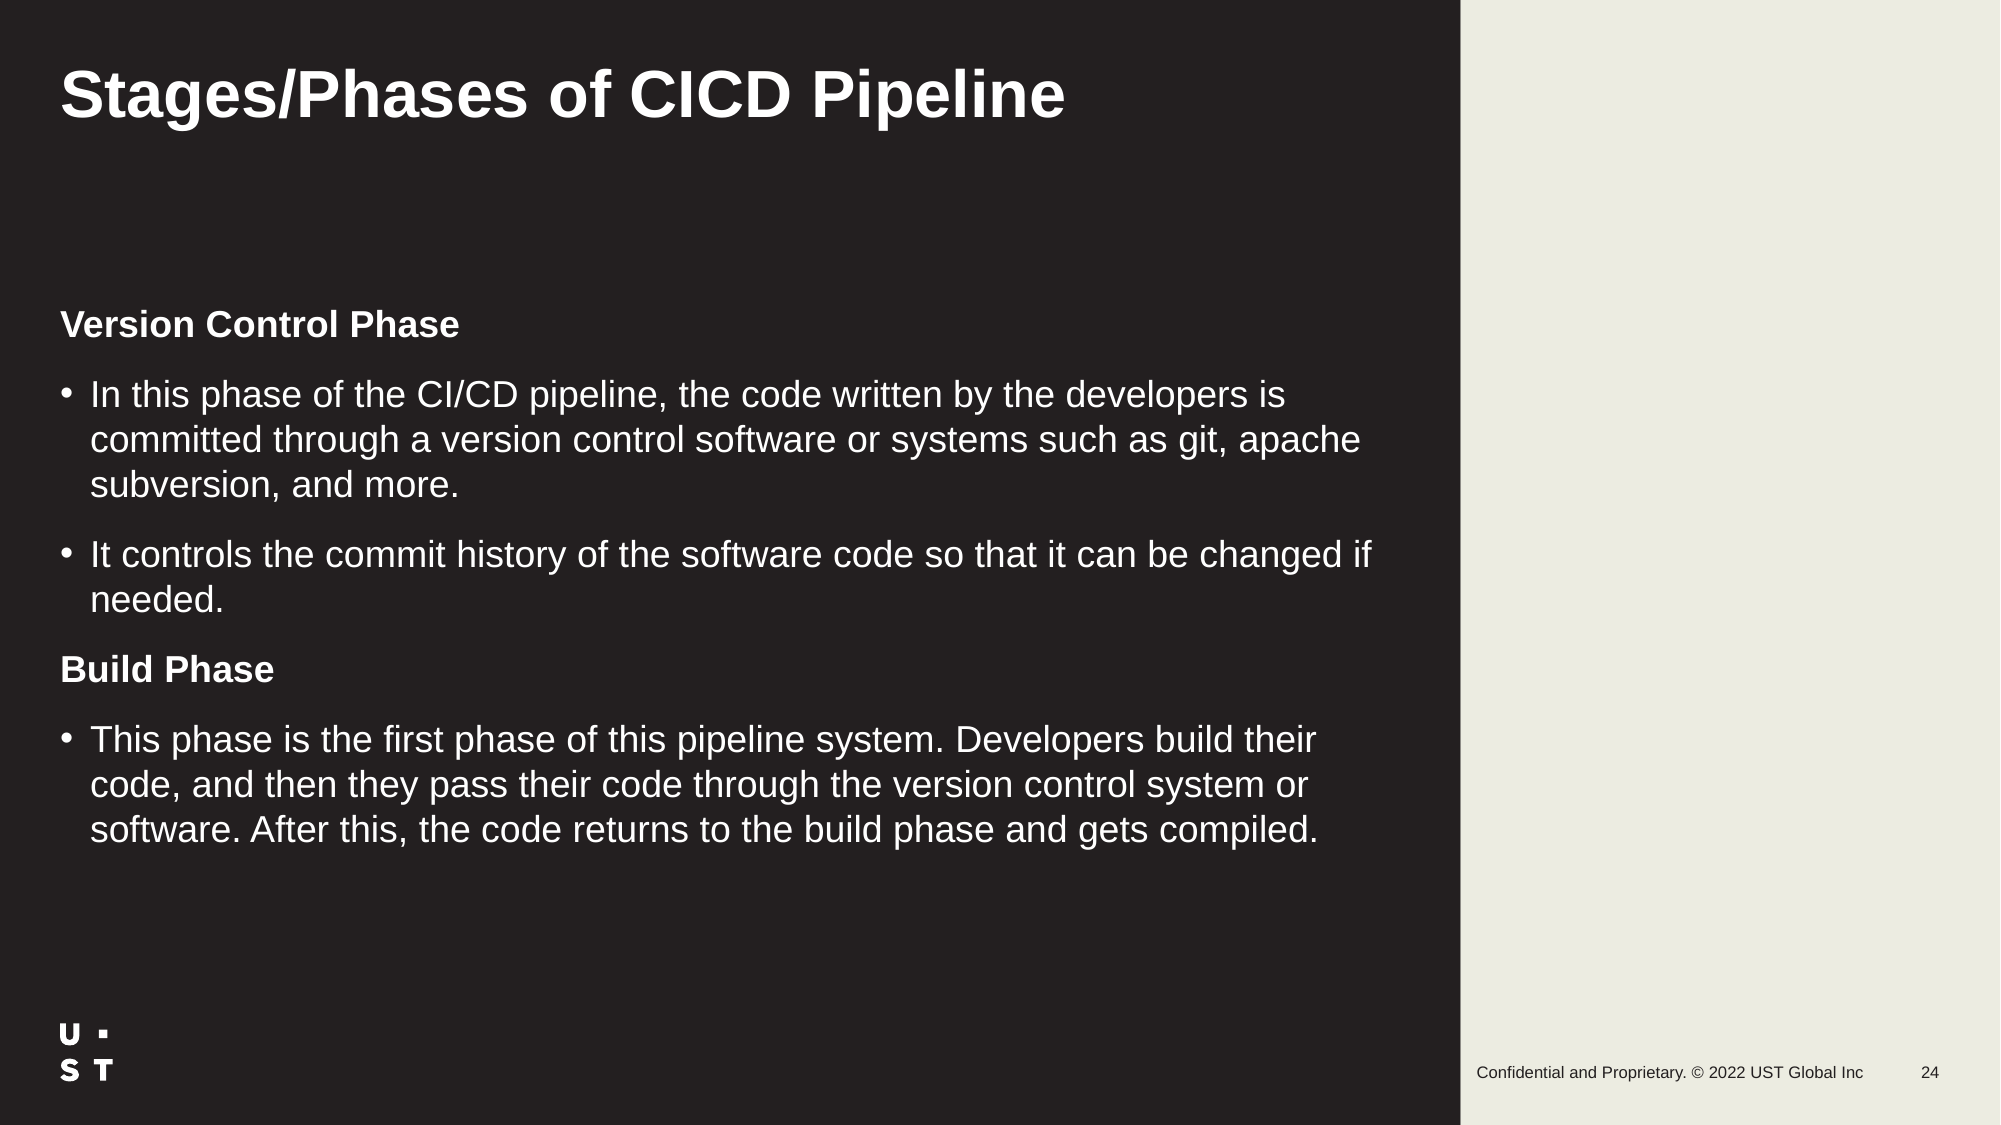

# Stages/Phases of CICD Pipeline
Version Control Phase
In this phase of the CI/CD pipeline, the code written by the developers is committed through a version control software or systems such as git, apache subversion, and more.
It controls the commit history of the software code so that it can be changed if needed.
Build Phase
This phase is the first phase of this pipeline system. Developers build their code, and then they pass their code through the version control system or software. After this, the code returns to the build phase and gets compiled.